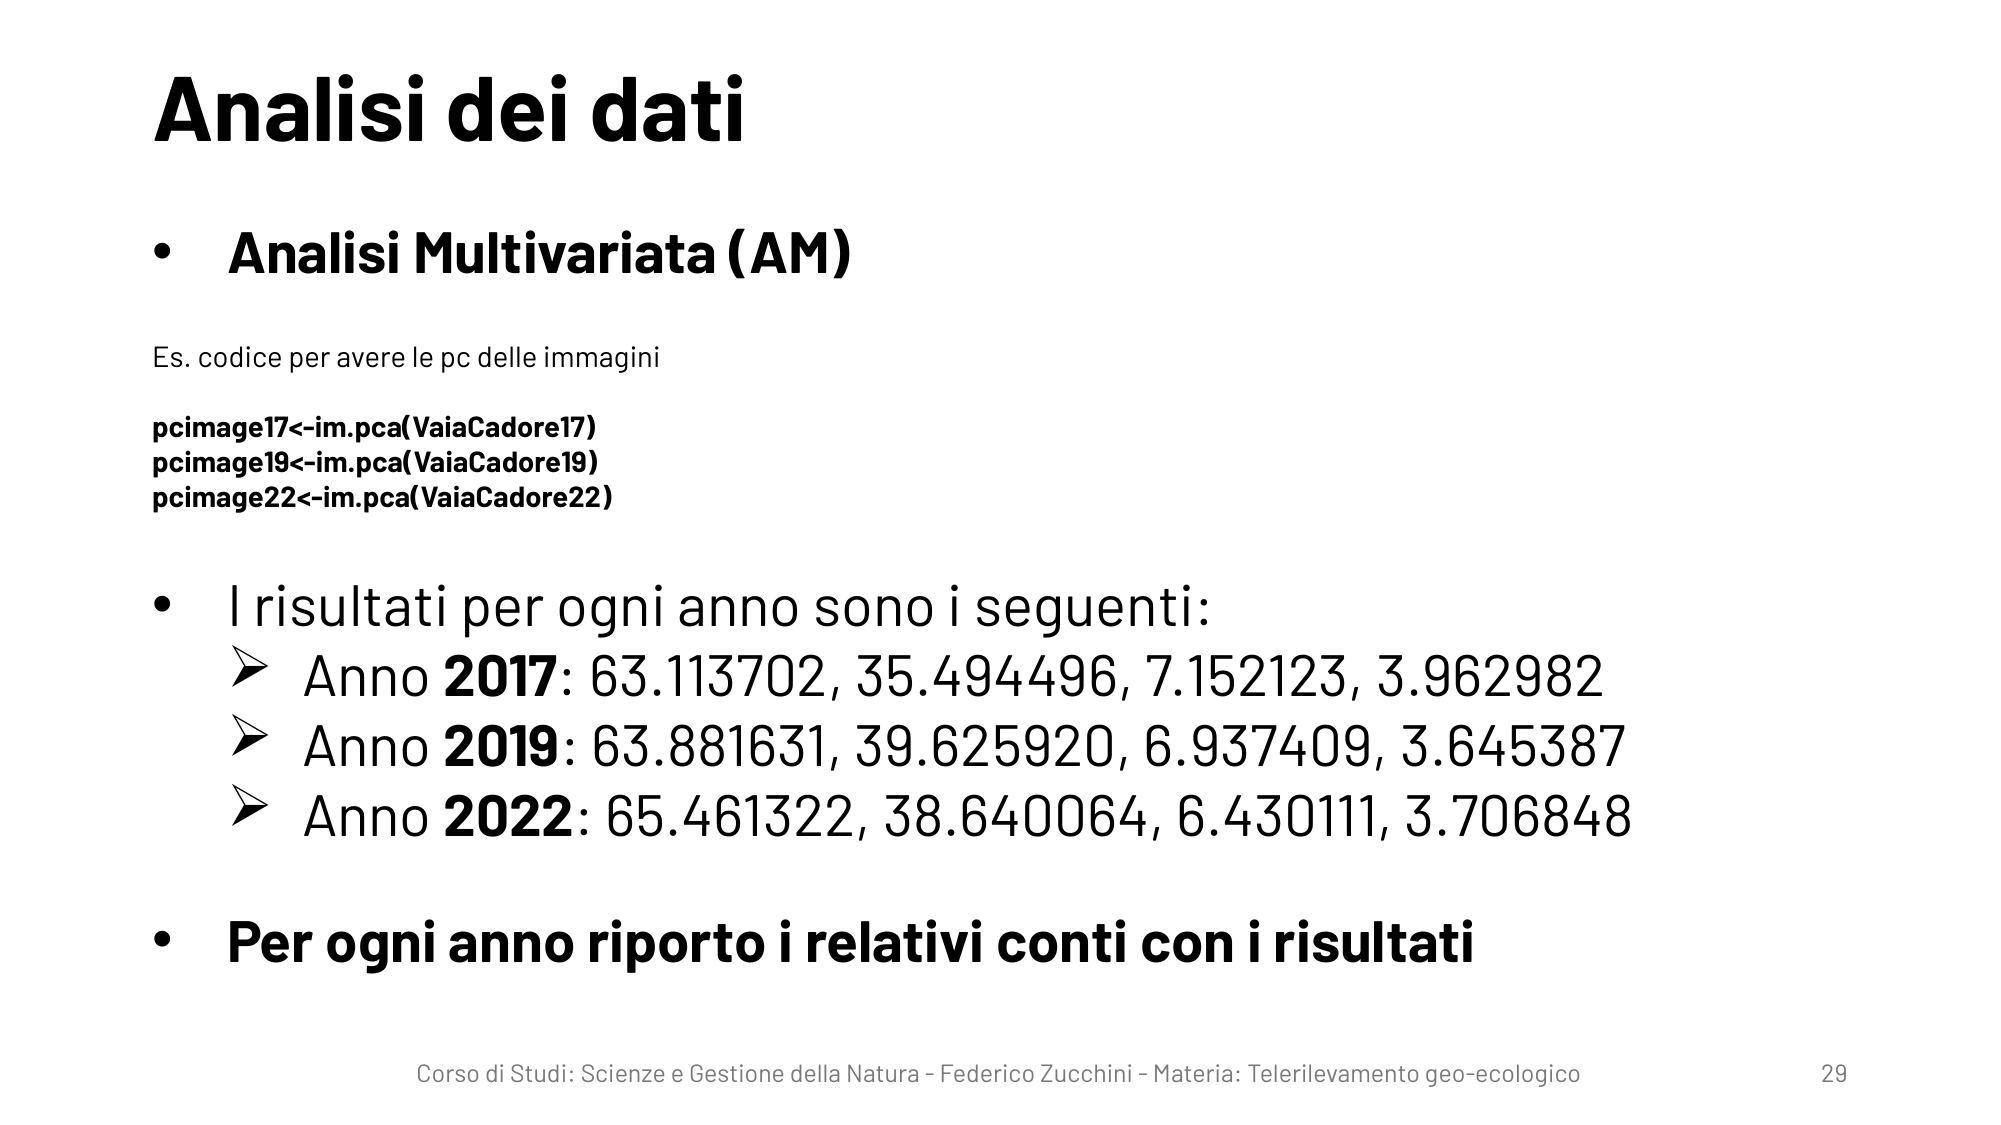

# Analisi dei dati
Analisi Multivariata (AM)
Es. codice per avere le pc delle immagini

pcimage17<-im.pca(VaiaCadore17)
pcimage19<-im.pca(VaiaCadore19)
pcimage22<-im.pca(VaiaCadore22)
I risultati per ogni anno sono i seguenti:
Anno 2017: 63.113702, 35.494496, 7.152123, 3.962982
Anno 2019: 63.881631, 39.625920, 6.937409, 3.645387
Anno 2022: 65.461322, 38.640064, 6.430111, 3.706848
Per ogni anno riporto i relativi conti con i risultati
Corso di Studi: Scienze e Gestione della Natura - Federico Zucchini - Materia: Telerilevamento geo-ecologico
29